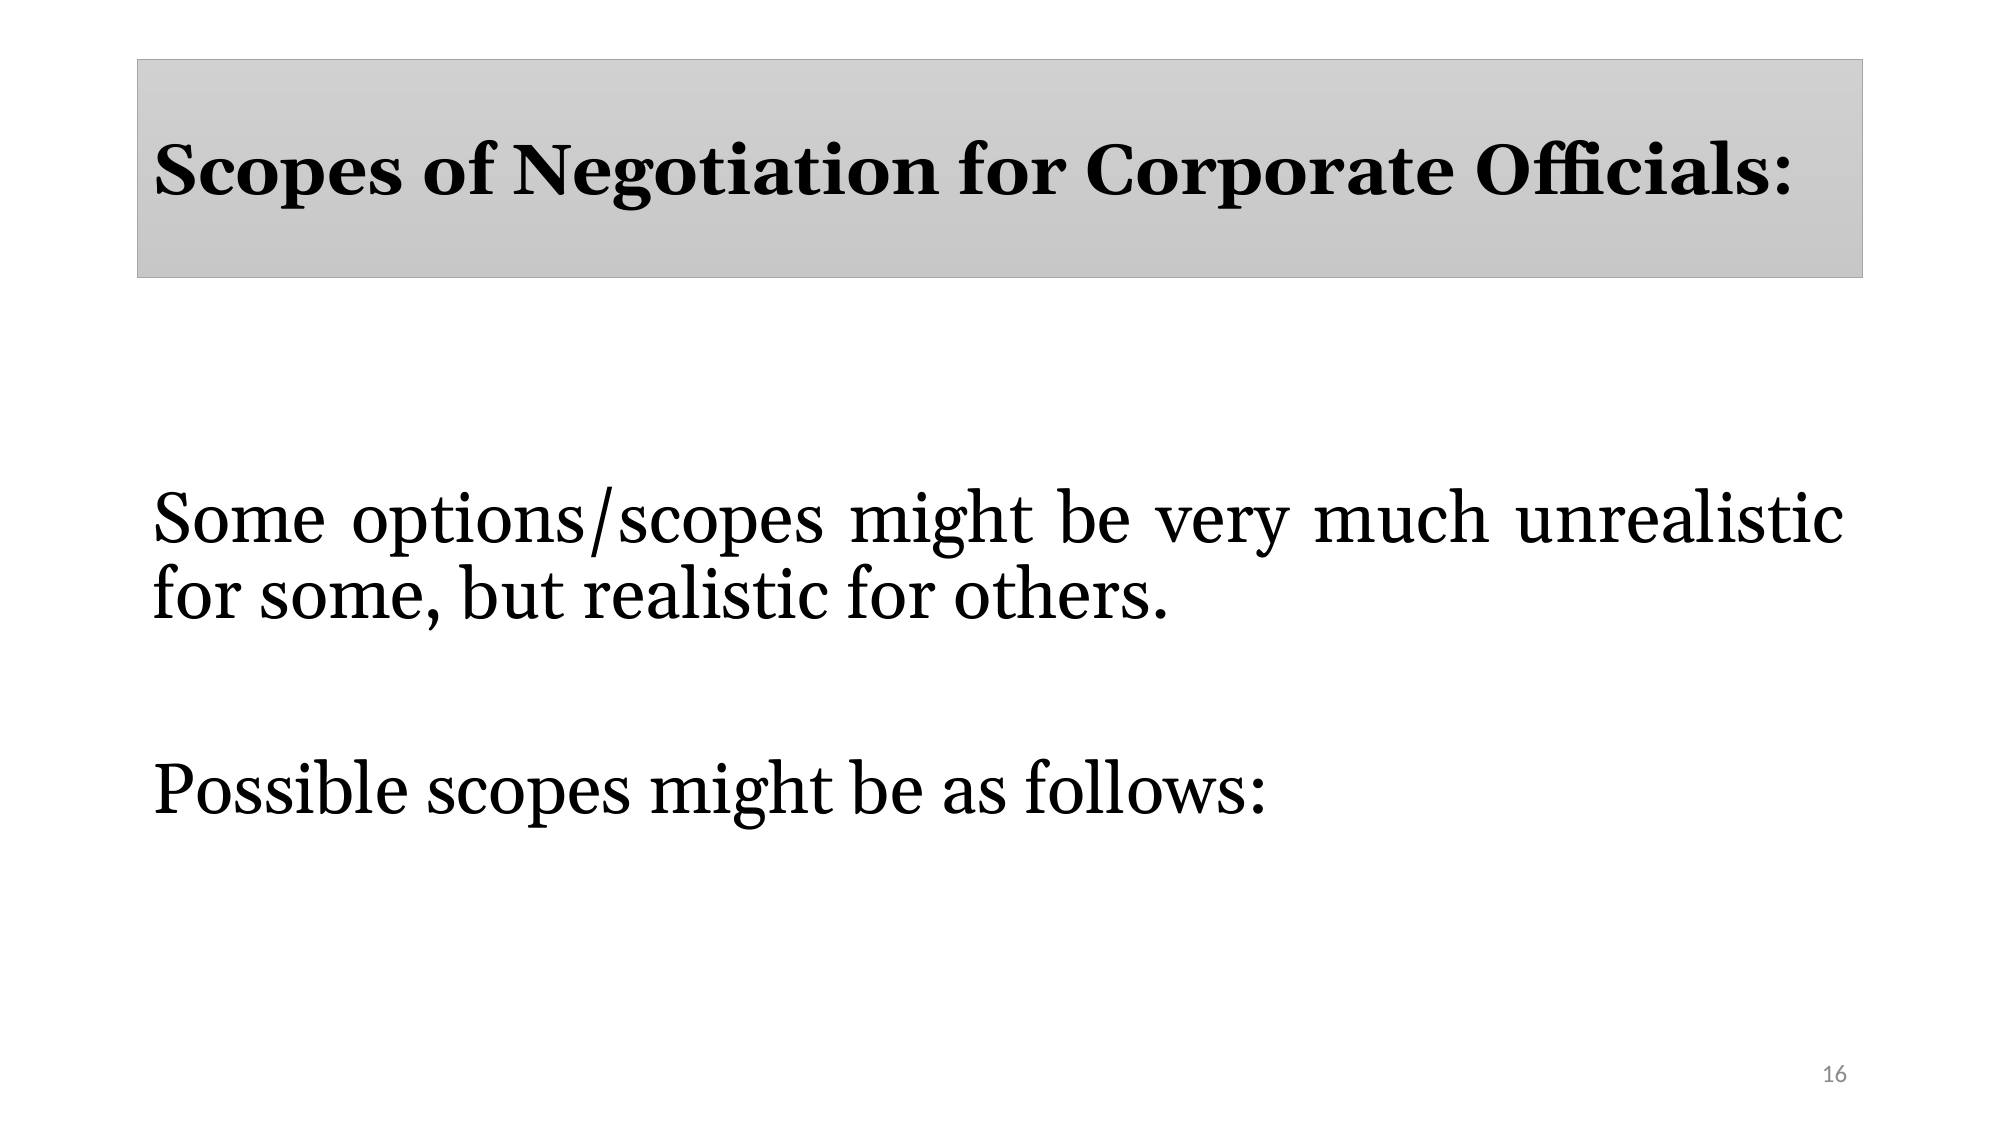

# Scopes of Negotiation for Corporate Officials:

Some options/scopes might be very much unrealistic for some, but realistic for others.

Possible scopes might be as follows:

16